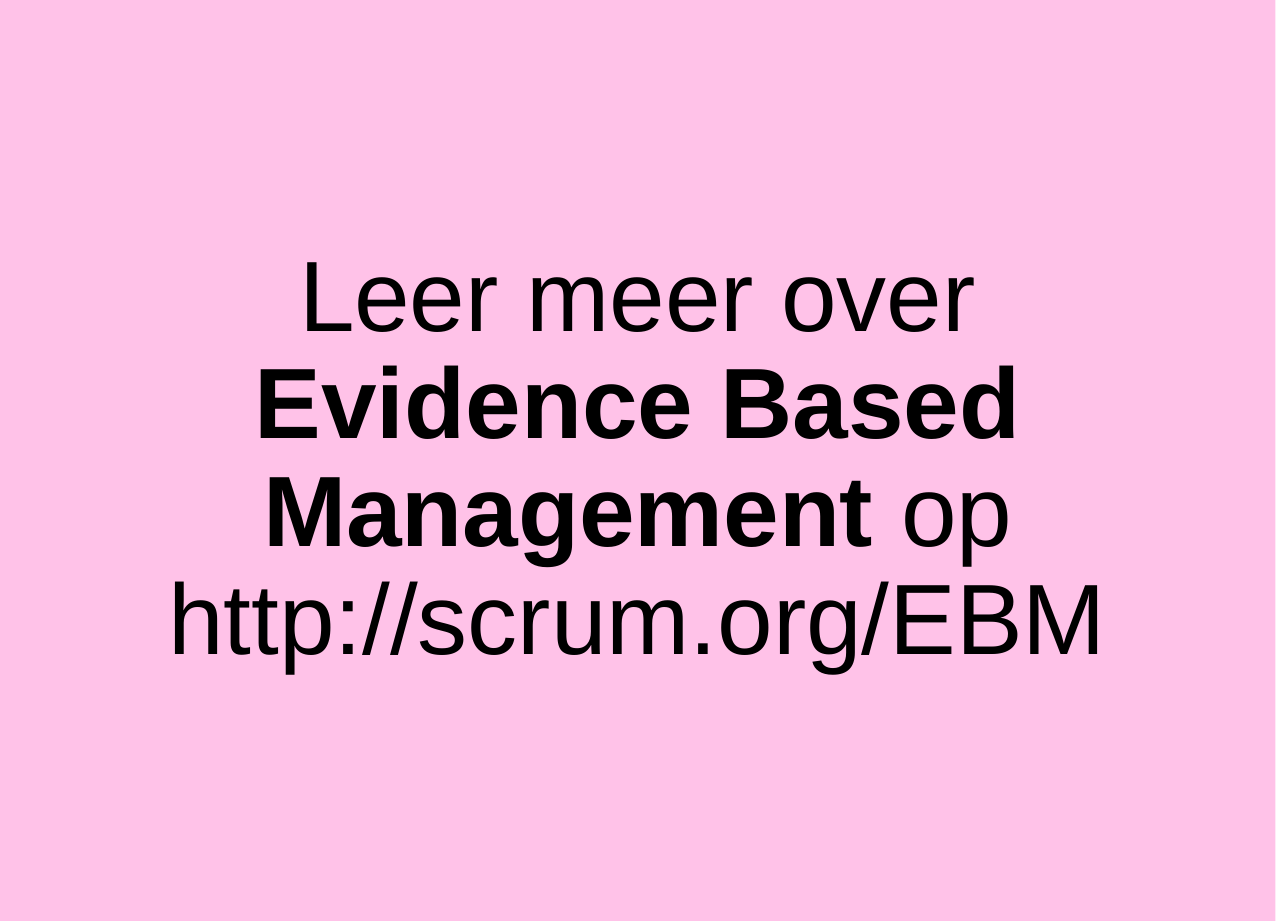

# Leer meer over Evidence Based Management op http://scrum.org/EBM